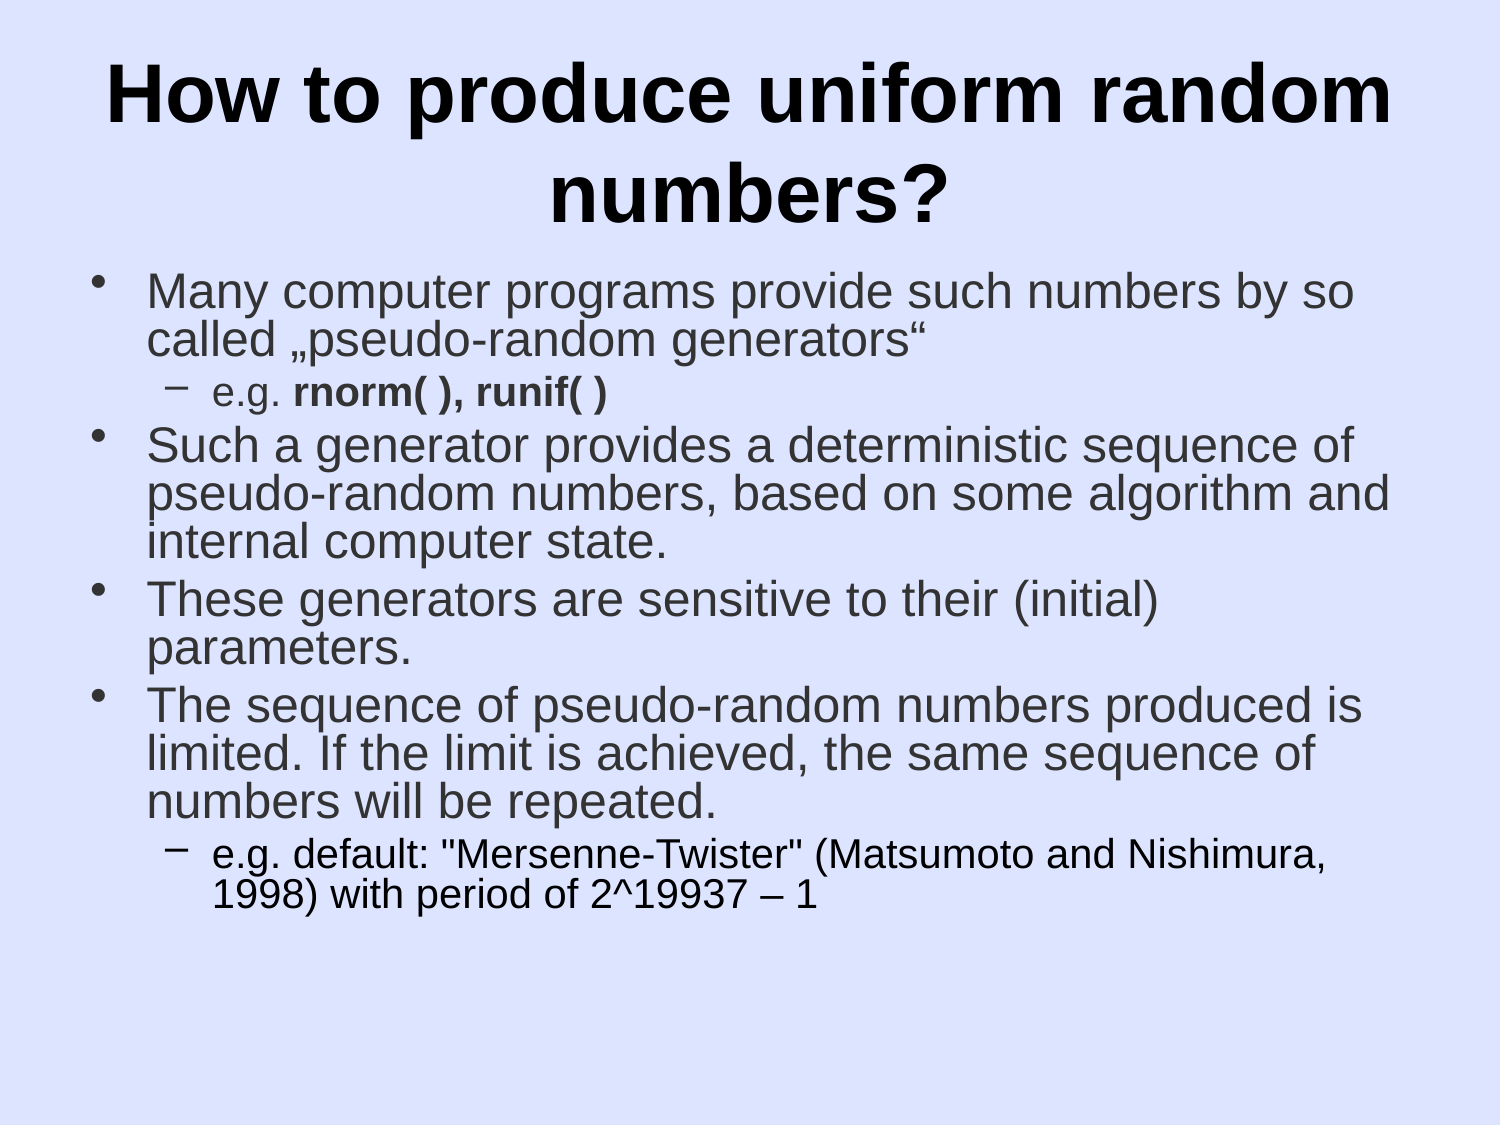

# How to produce uniform random numbers?
Many computer programs provide such numbers by so called „pseudo-random generators“
e.g. rnorm( ), runif( )
Such a generator provides a deterministic sequence of pseudo-random numbers, based on some algorithm and internal computer state.
These generators are sensitive to their (initial) parameters.
The sequence of pseudo-random numbers produced is limited. If the limit is achieved, the same sequence of numbers will be repeated.
e.g. default: "Mersenne-Twister" (Matsumoto and Nishimura, 1998) with period of 2^19937 – 1